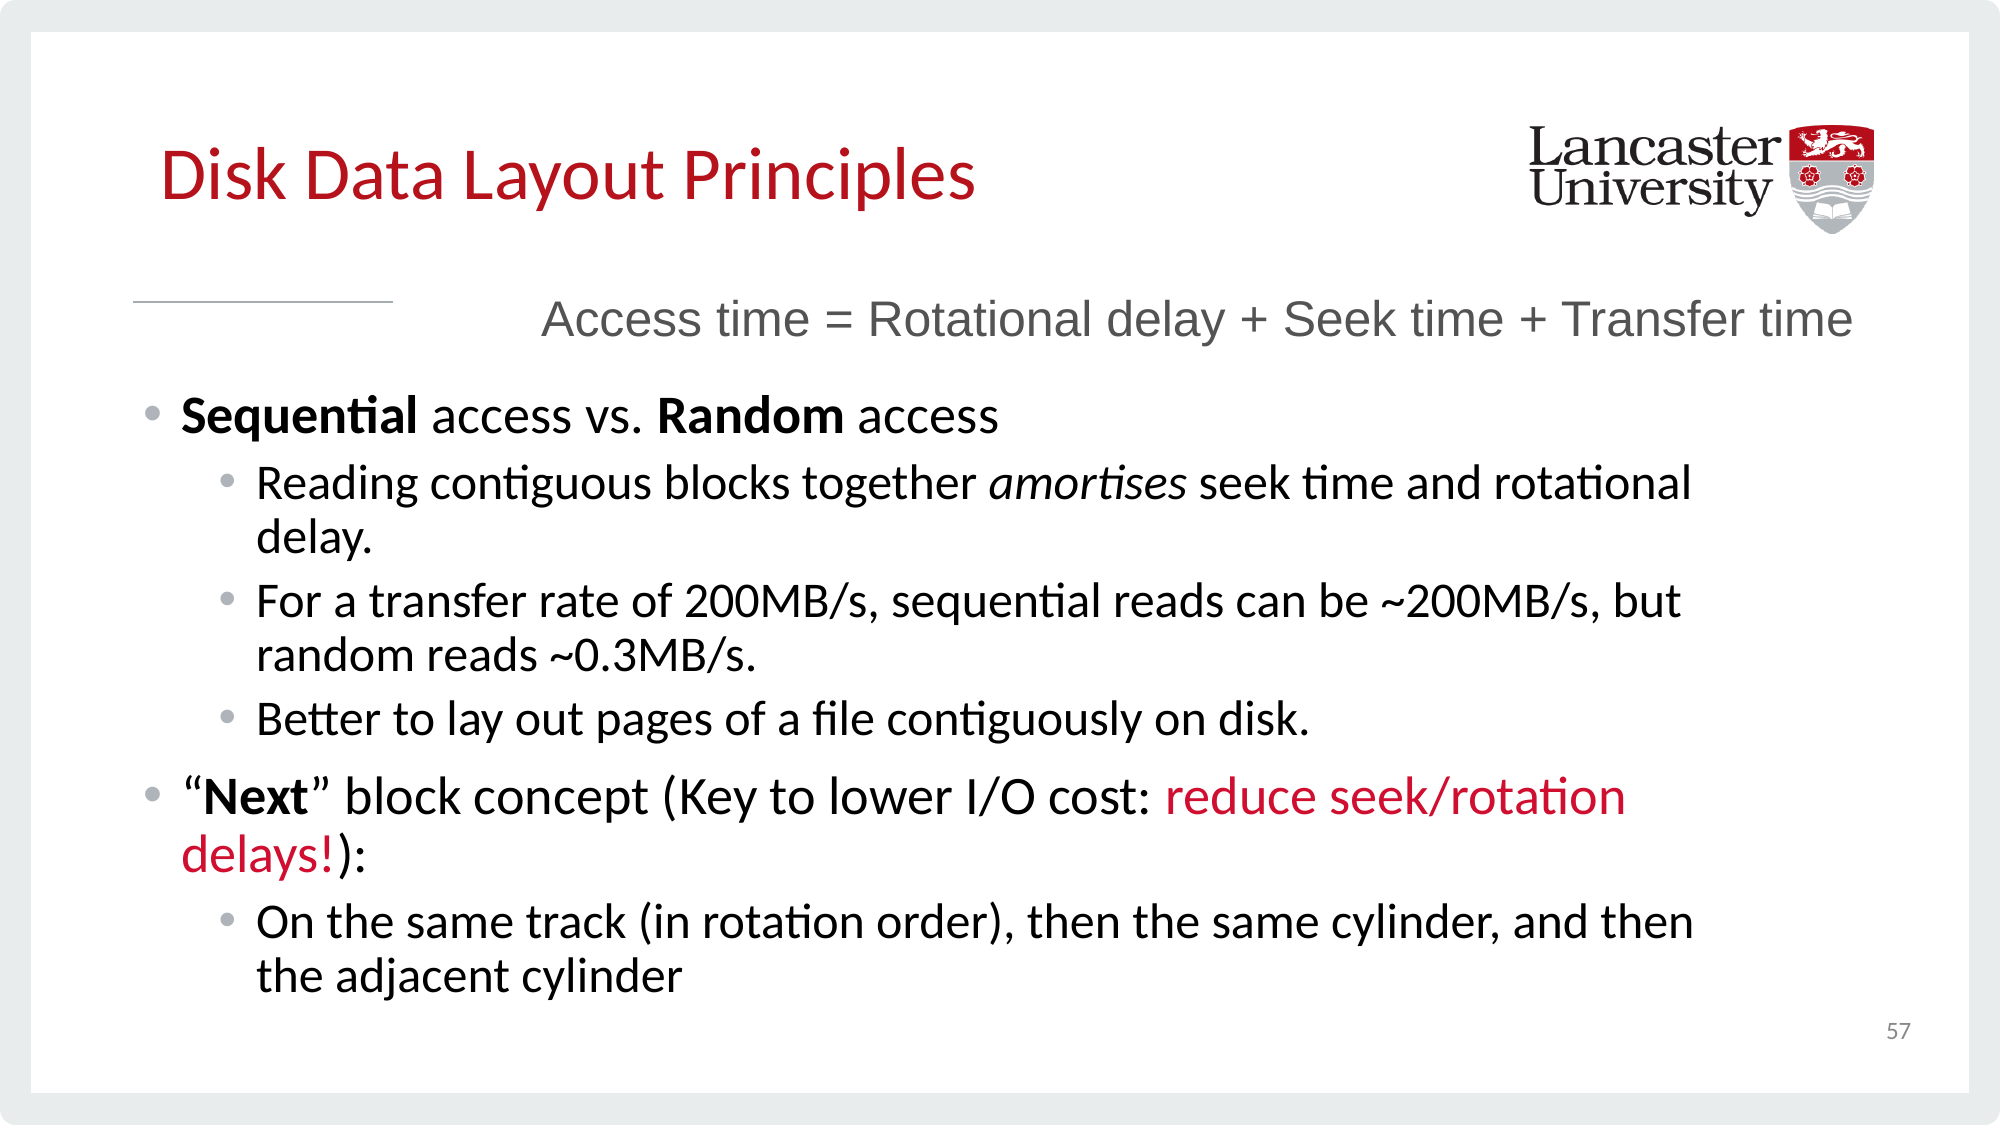

# Disk Data Layout Principles
Access time = Rotational delay + Seek time + Transfer time
Sequential access vs. Random access
Reading contiguous blocks together amortises seek time and rotational delay.
For a transfer rate of 200MB/s, sequential reads can be ~200MB/s, but random reads ~0.3MB/s.
Better to lay out pages of a file contiguously on disk.
“Next” block concept (Key to lower I/O cost: reduce seek/rotation delays!):
On the same track (in rotation order), then the same cylinder, and then the adjacent cylinder

57